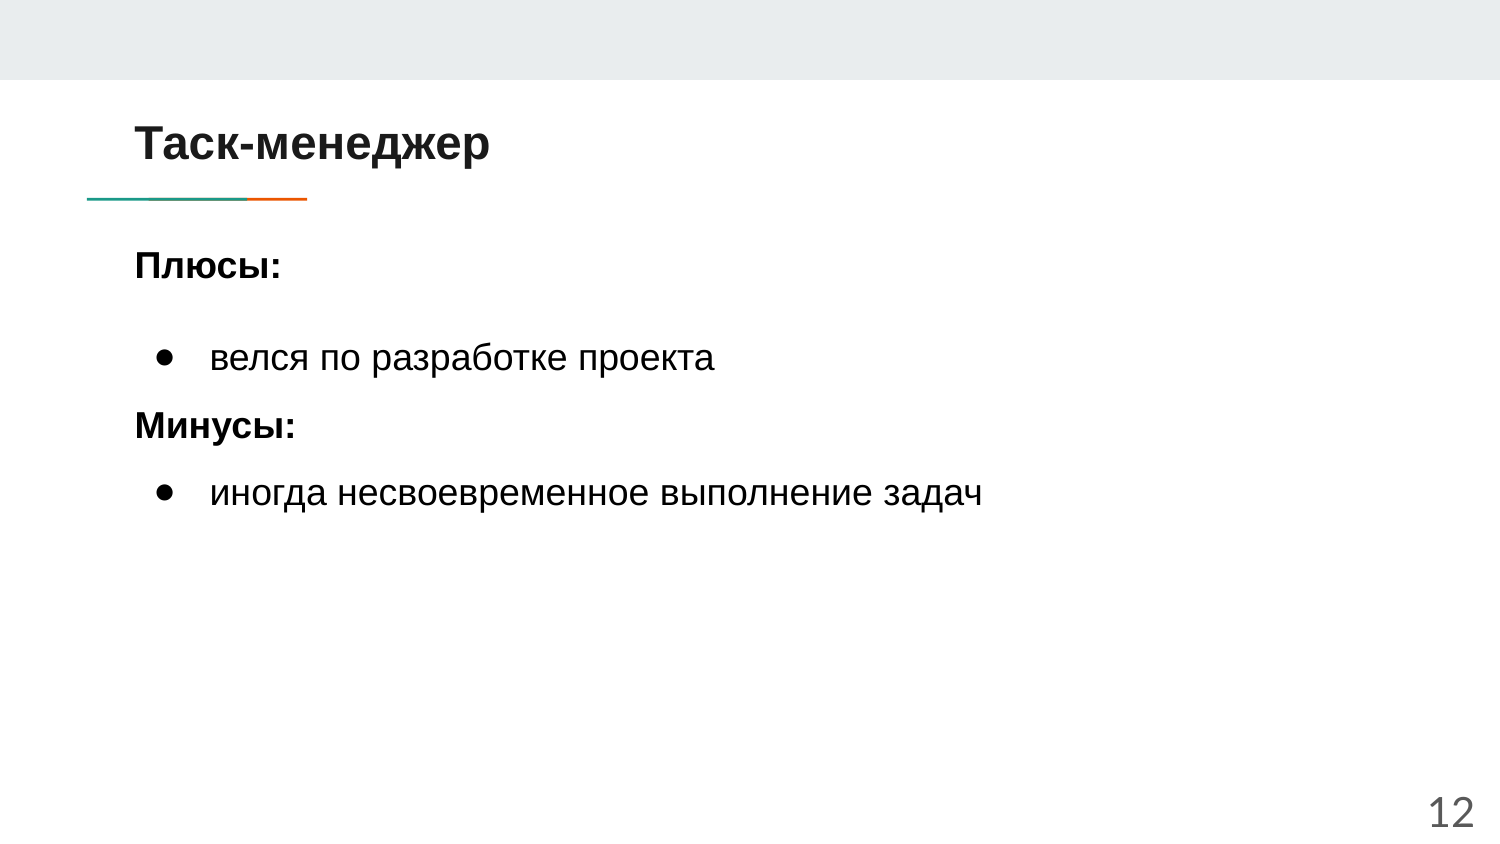

# Таск-менеджер
Плюсы:
велся по разработке проекта
Минусы:
иногда несвоевременное выполнение задач
12